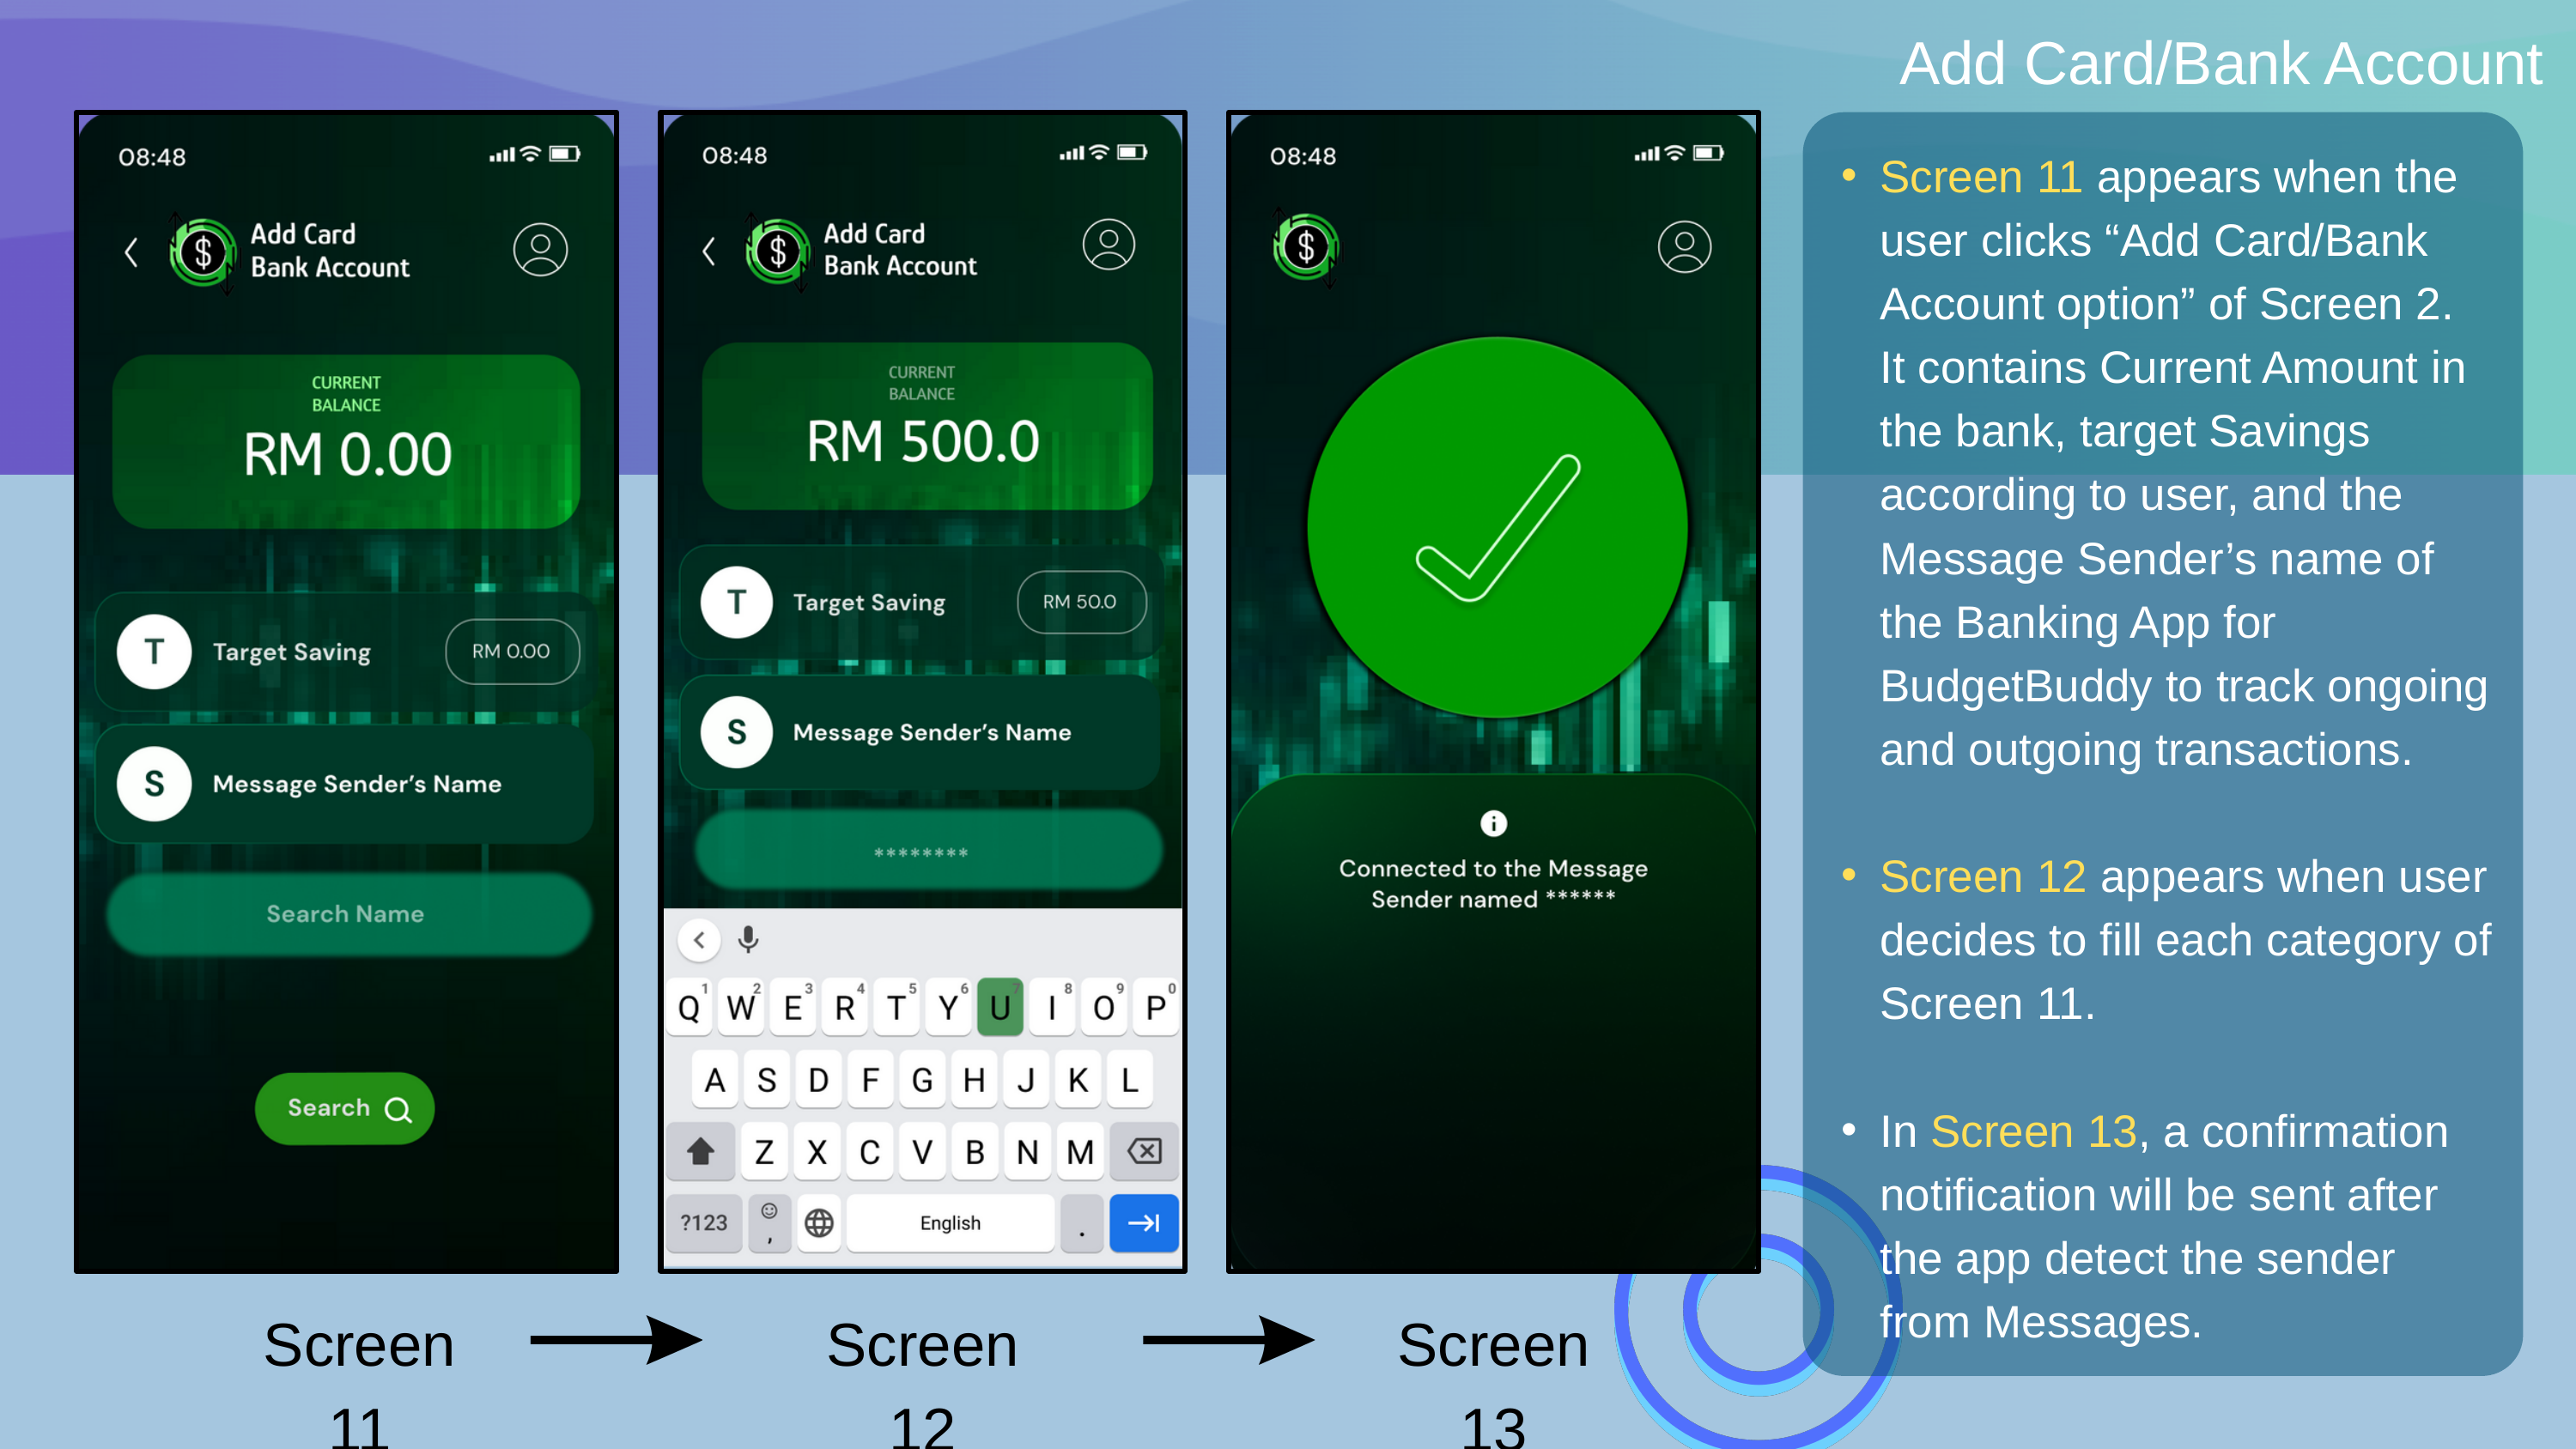

Add Card/Bank Account

Screen 11 appears when the user clicks “Add Card/Bank Account option” of Screen 2.    It contains Current Amount in the bank, target Savings according to user, and the Message Sender’s name of the Banking App for BudgetBuddy to track ongoing and outgoing transactions.

Screen 12 appears when user decides to fill each category of Screen 11.

In Screen 13, a confirmation notification will be sent after the app detect the sender from Messages.

Screen 11
Screen 12
Screen 13